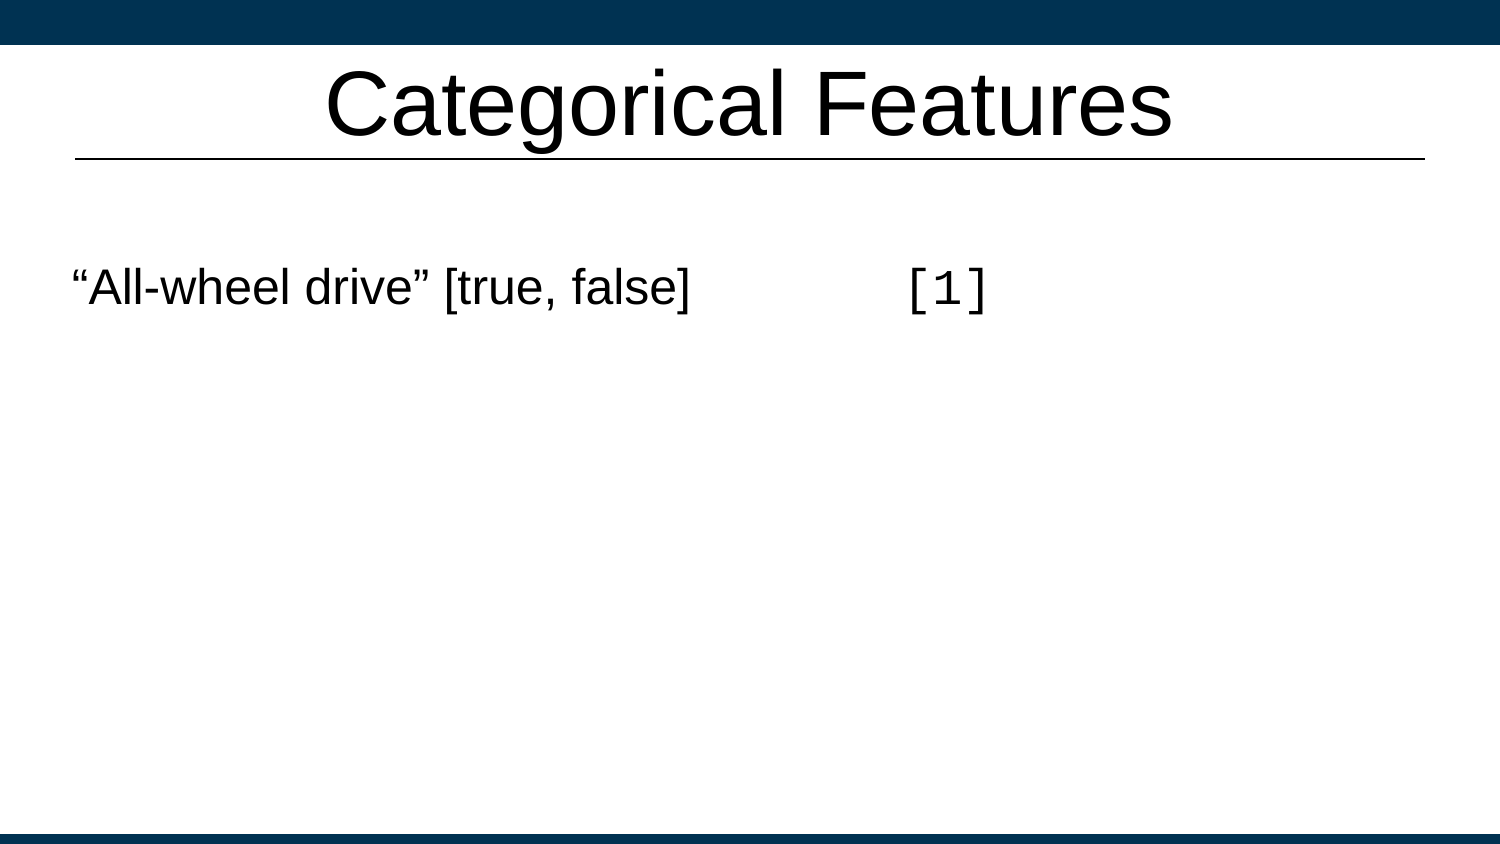

# Categorical Features
“All-wheel drive” [true, false]

[1]